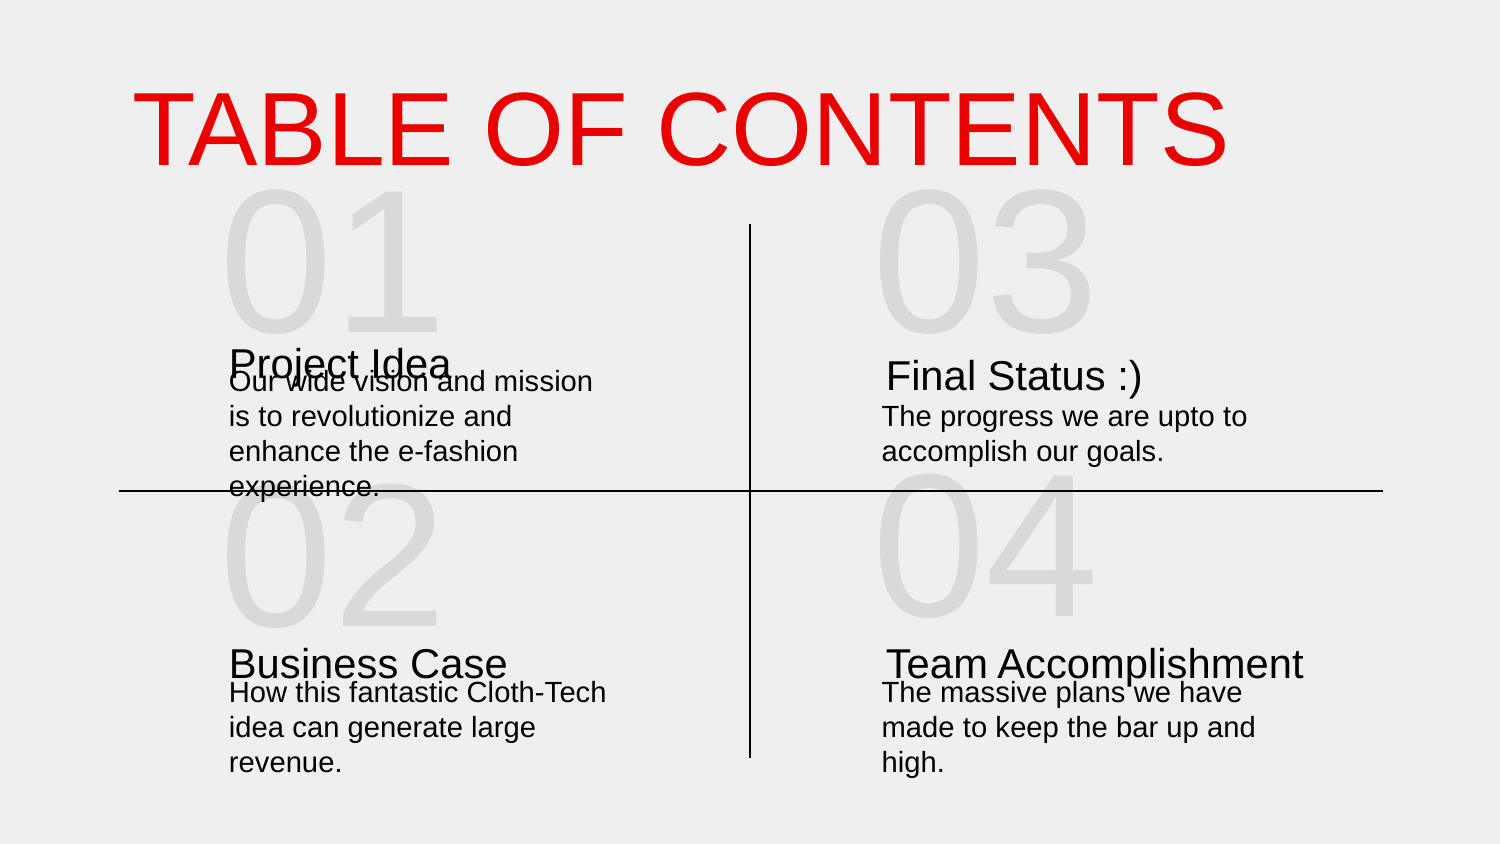

TABLE OF CONTENTS
# 01
03
Project Idea
Final Status :)
Our wide vision and mission is to revolutionize and enhance the e-fashion experience.
The progress we are upto to accomplish our goals.
04
02
Business Case
Team Accomplishment
How this fantastic Cloth-Tech idea can generate large revenue.
The massive plans we have made to keep the bar up and high.